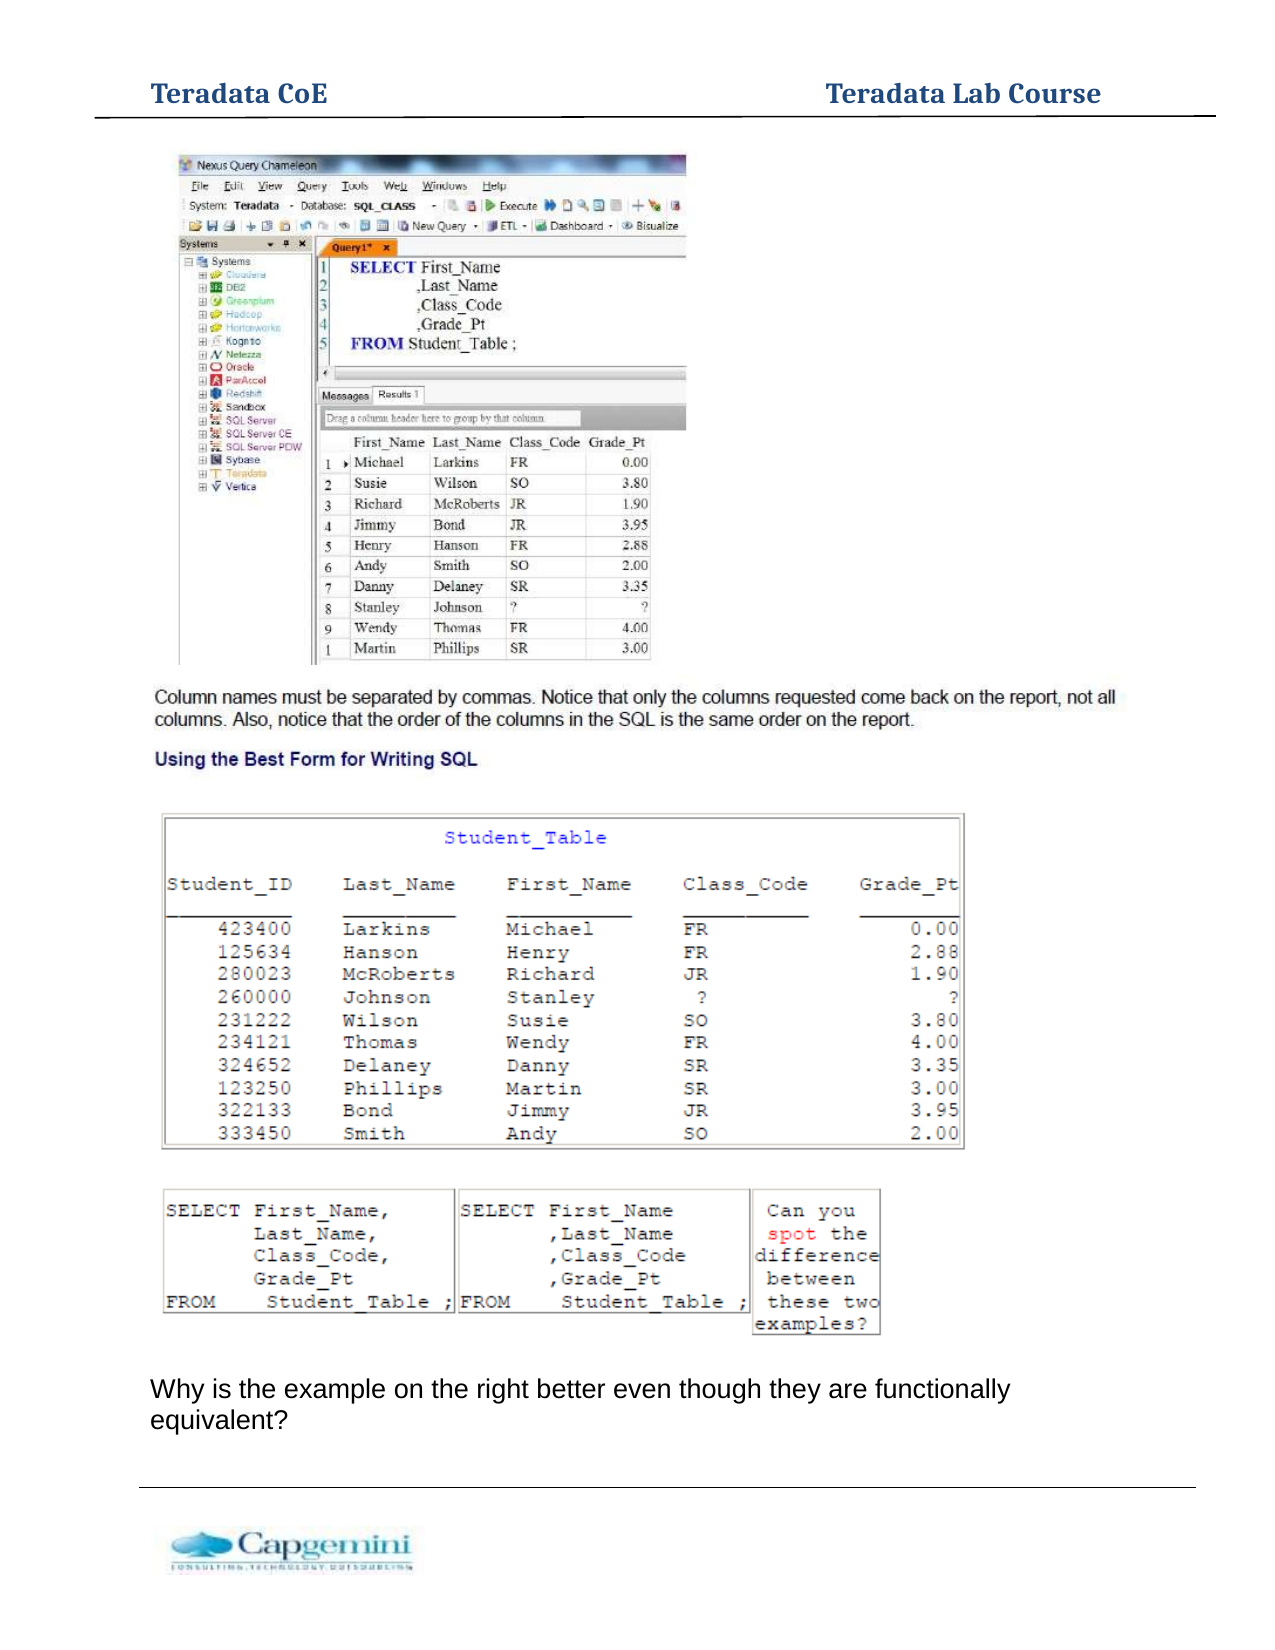

Teradata CoE
Teradata Lab Course

Why is the example on the right better even though they are functionally
equivalent?